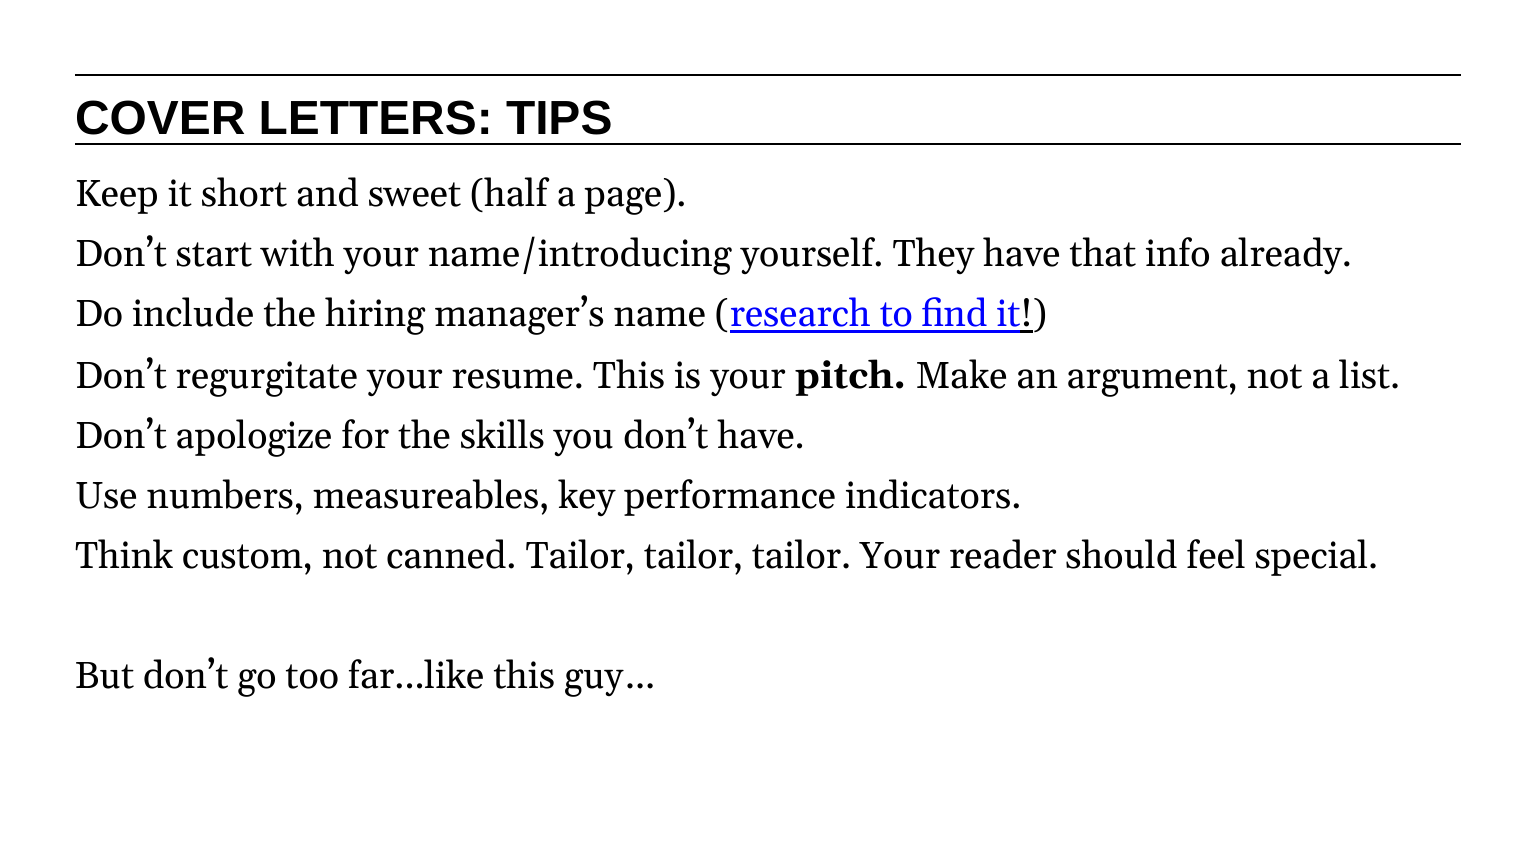

COVER LETTERS: TIPS
Keep it short and sweet (half a page).
Don’t start with your name/introducing yourself. They have that info already.
Do include the hiring manager’s name (research to find it!)
Don’t regurgitate your resume. This is your pitch. Make an argument, not a list.
Don’t apologize for the skills you don’t have.
Use numbers, measureables, key performance indicators.
Think custom, not canned. Tailor, tailor, tailor. Your reader should feel special.

But don’t go too far...like this guy…